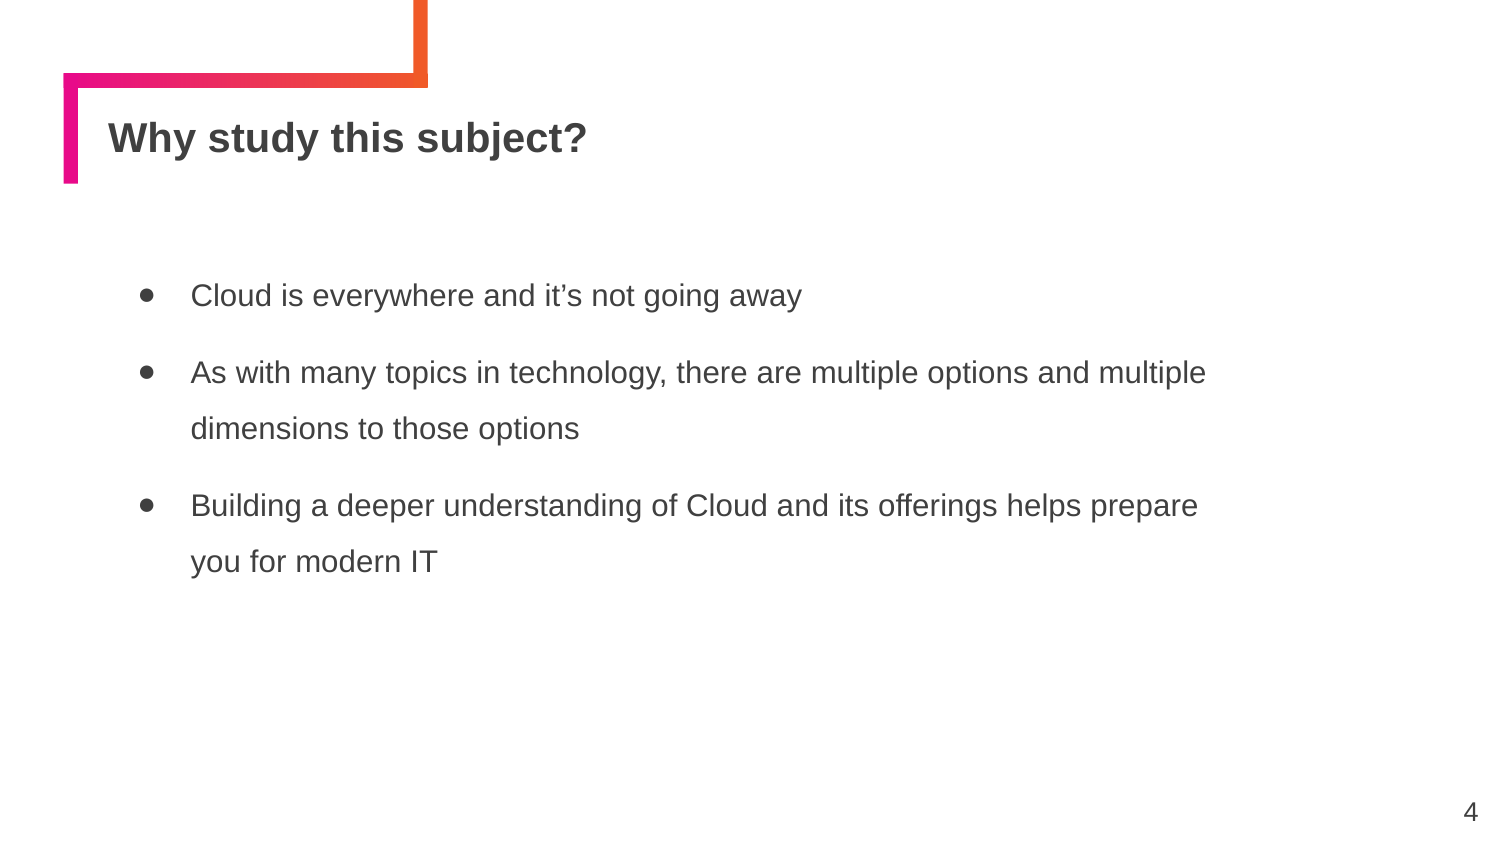

# Why study this subject?

Cloud is everywhere and it’s not going away
As with many topics in technology, there are multiple options and multiple dimensions to those options
Building a deeper understanding of Cloud and its offerings helps prepare you for modern IT
4